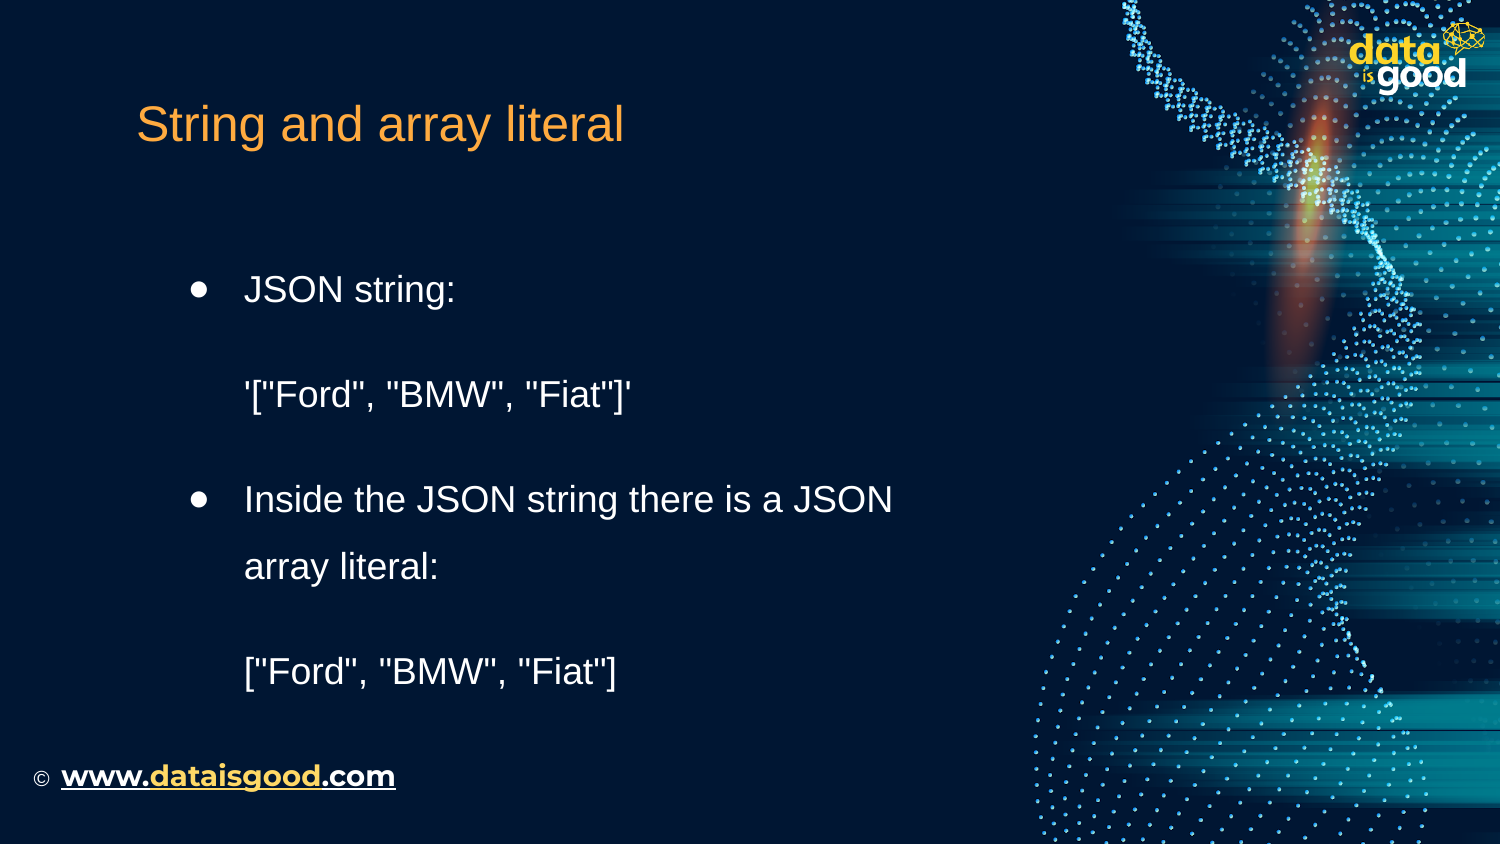

# String and array literal
JSON string:
'["Ford", "BMW", "Fiat"]'
Inside the JSON string there is a JSON array literal:
["Ford", "BMW", "Fiat"]